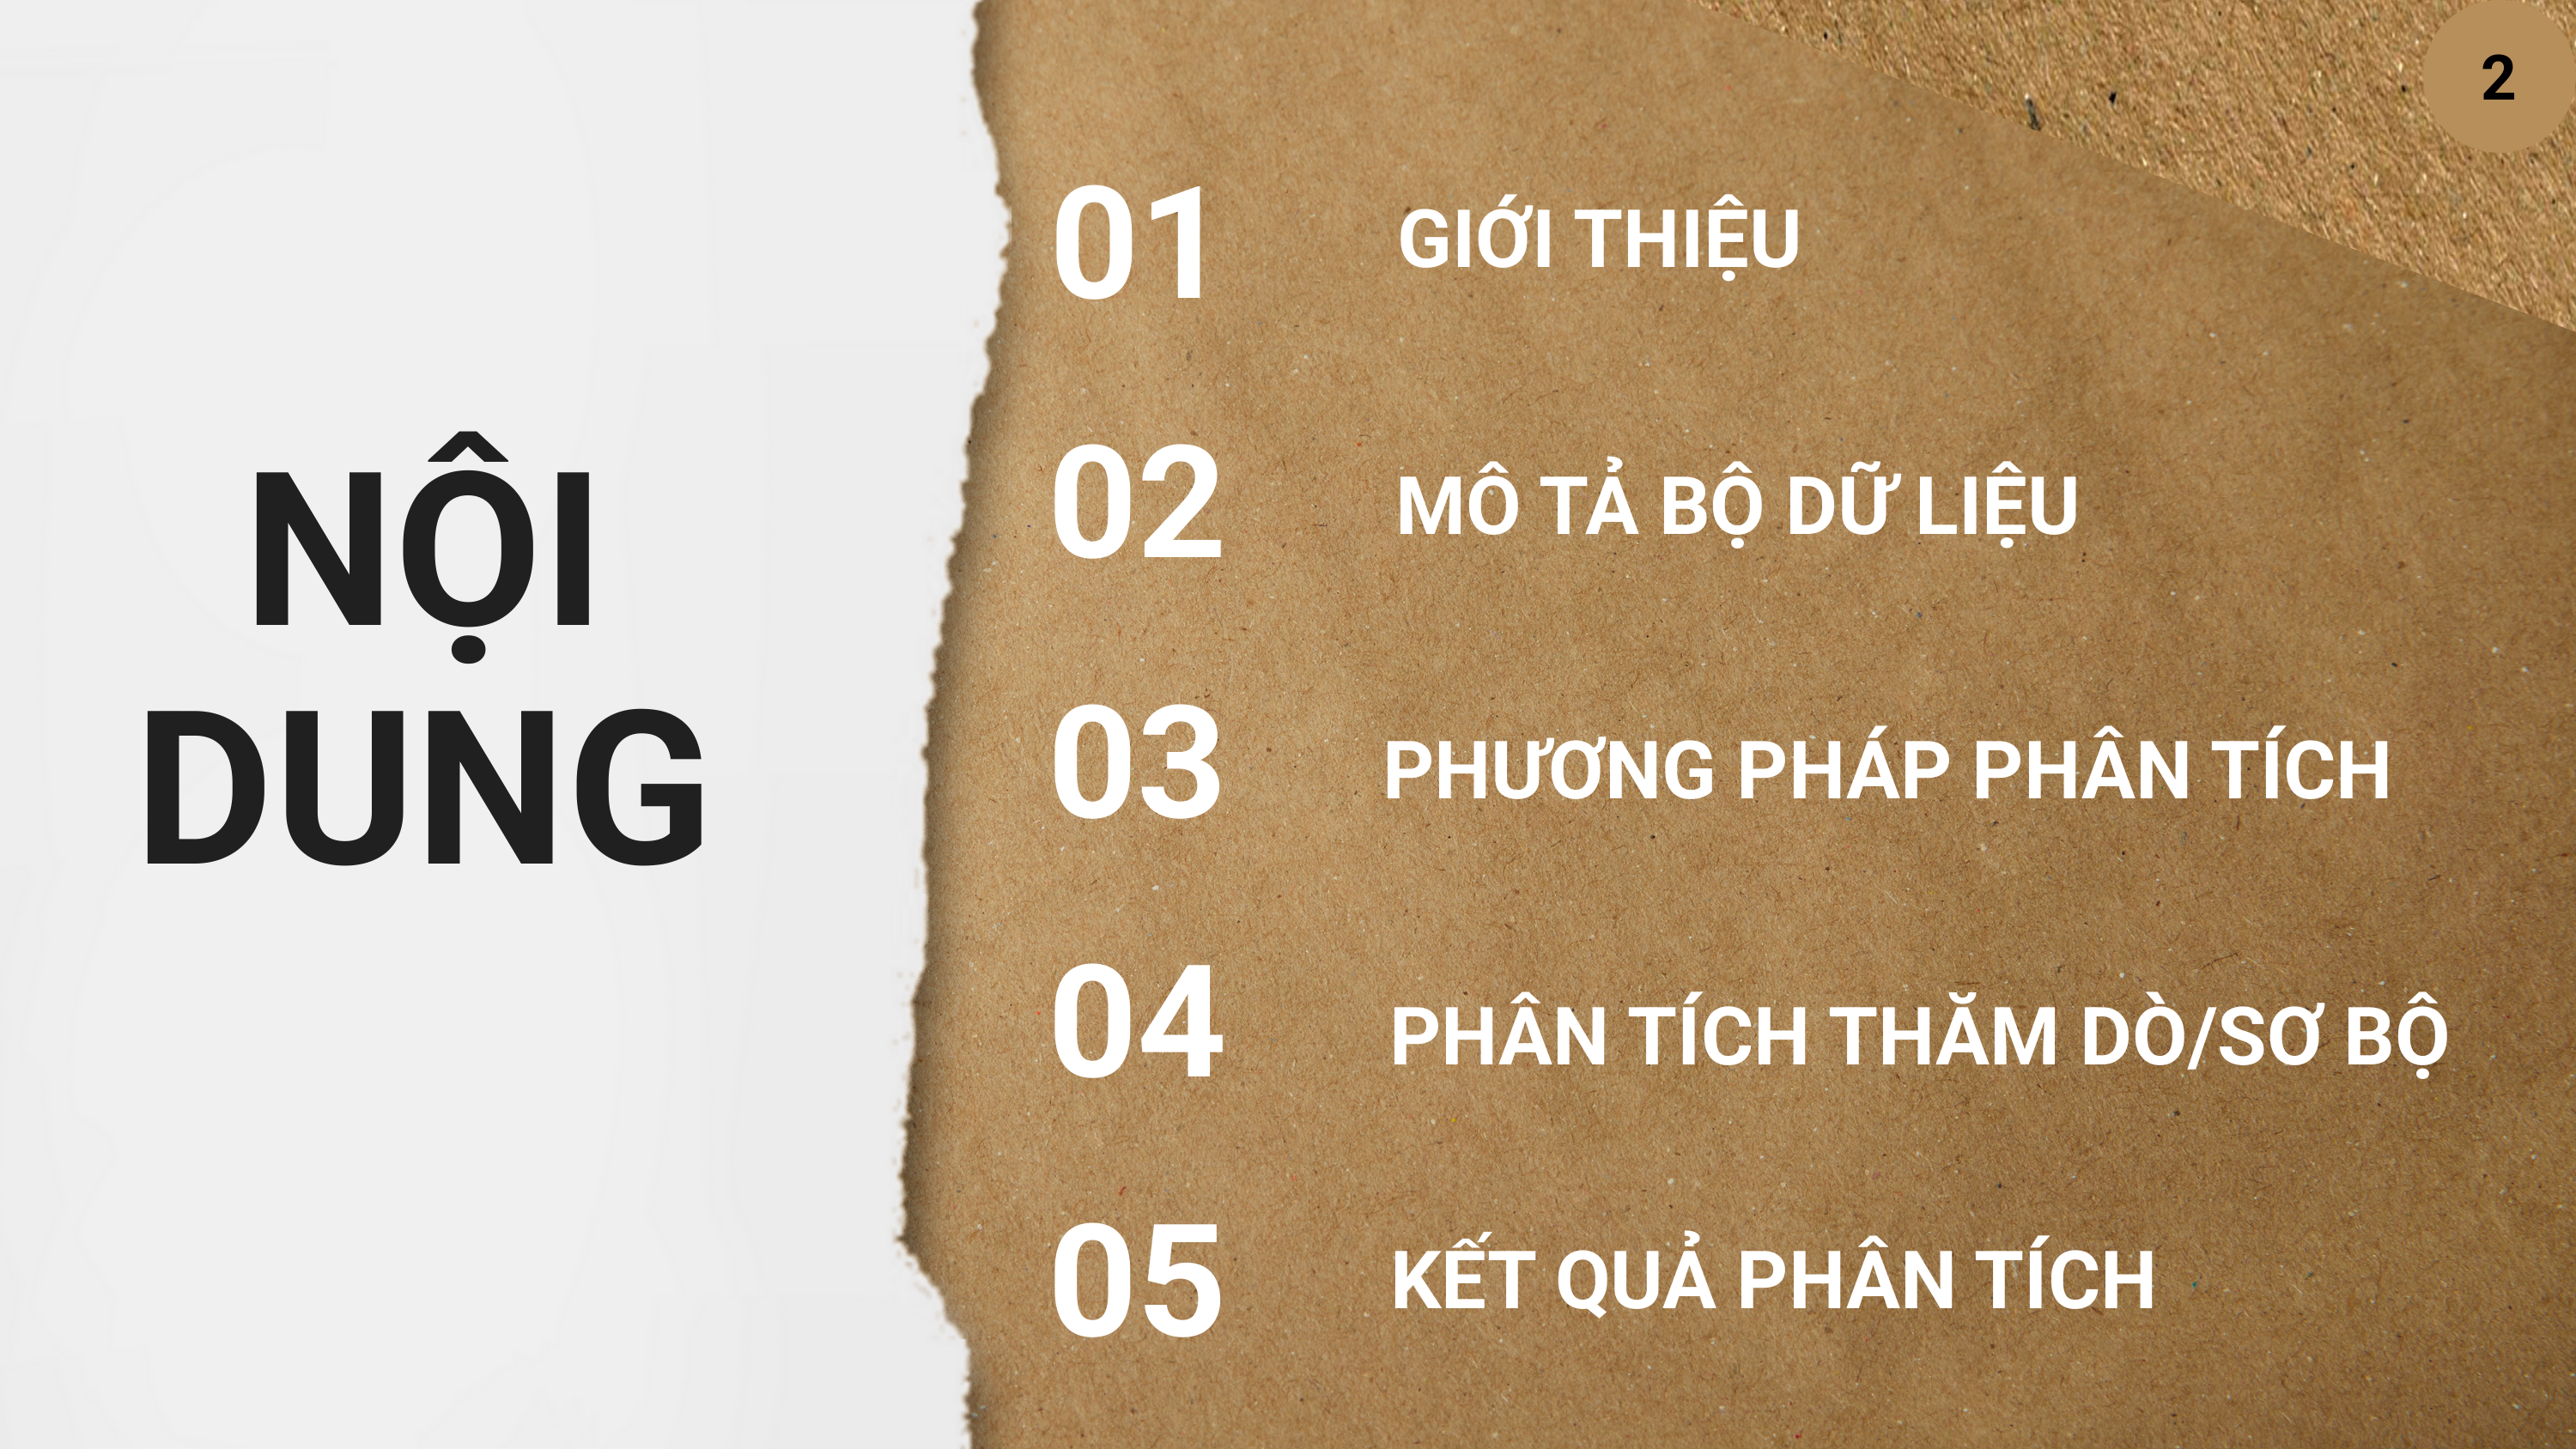

2

01
GIỚI THIỆU
02
NỘI DUNG
MÔ TẢ BỘ DỮ LIỆU
03
PHƯƠNG PHÁP PHÂN TÍCH
04
PHÂN TÍCH THĂM DÒ/SƠ BỘ
05
KẾT QUẢ PHÂN TÍCH